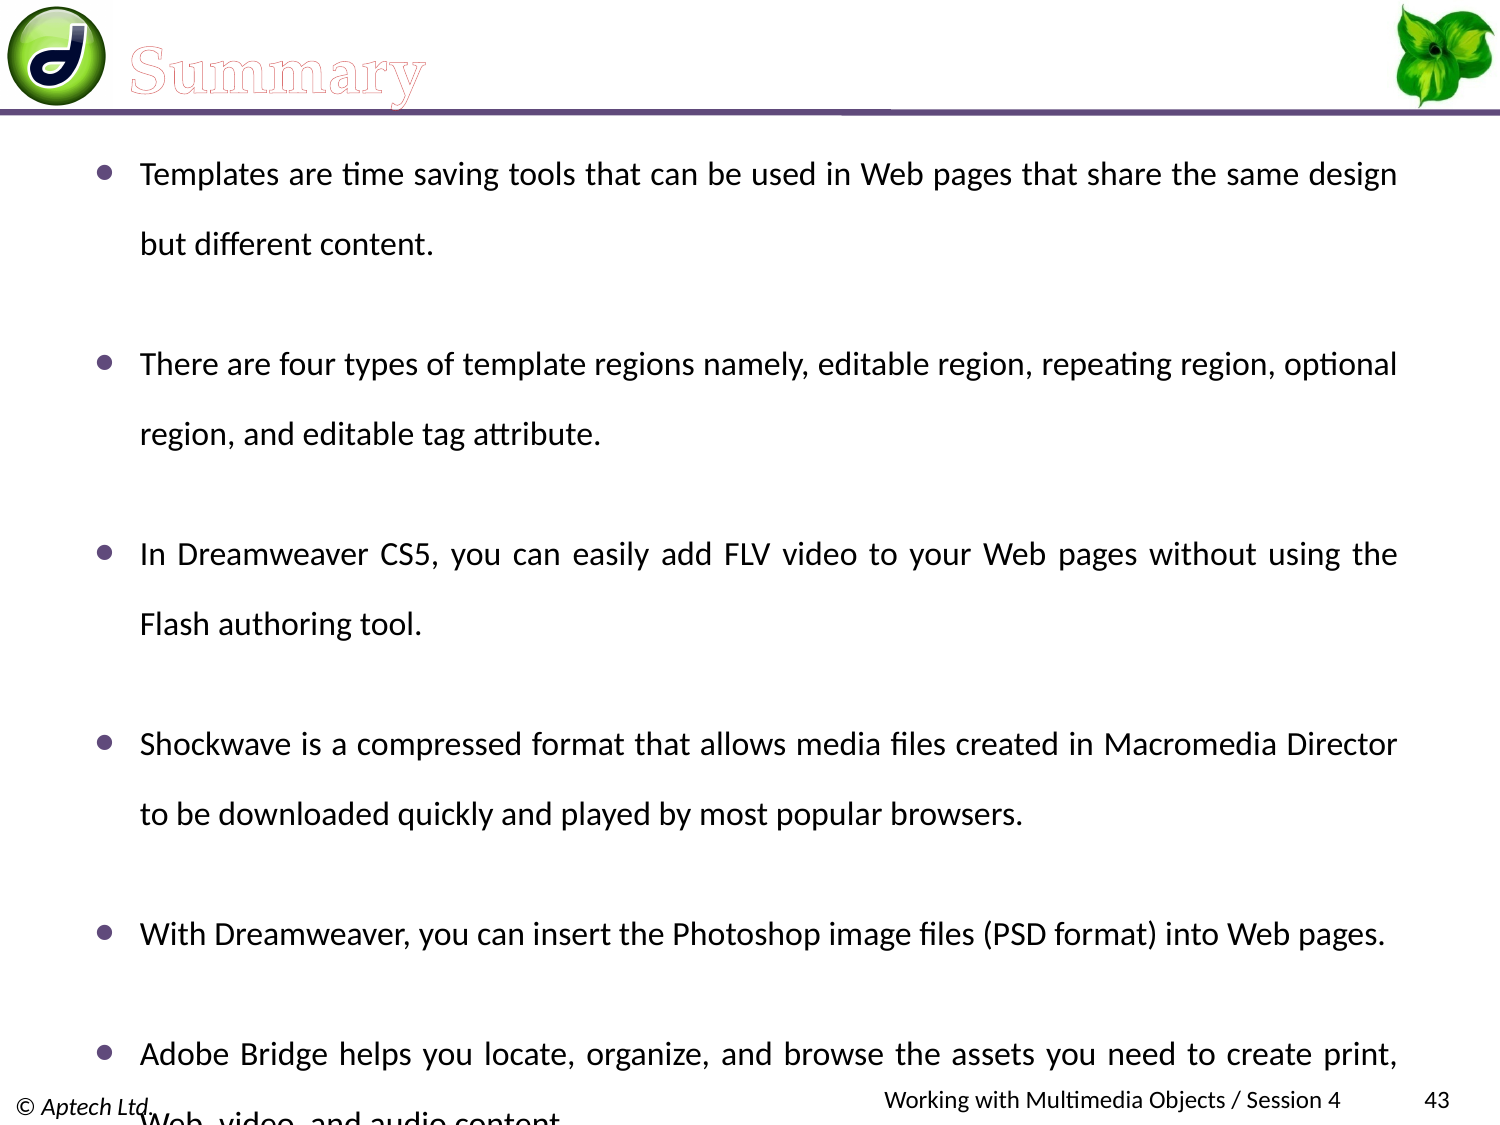

# Summary
Templates are time saving tools that can be used in Web pages that share the same design but different content.

There are four types of template regions namely, editable region, repeating region, optional region, and editable tag attribute.

In Dreamweaver CS5, you can easily add FLV video to your Web pages without using the Flash authoring tool.

Shockwave is a compressed format that allows media files created in Macromedia Director to be downloaded quickly and played by most popular browsers.

With Dreamweaver, you can insert the Photoshop image files (PSD format) into Web pages.

Adobe Bridge helps you locate, organize, and browse the assets you need to create print, Web, video, and audio content.

ActiveX controls are reusable components, somewhat like miniature applications, that can act like browser plug-ins.
Working with Multimedia Objects / Session 4
43